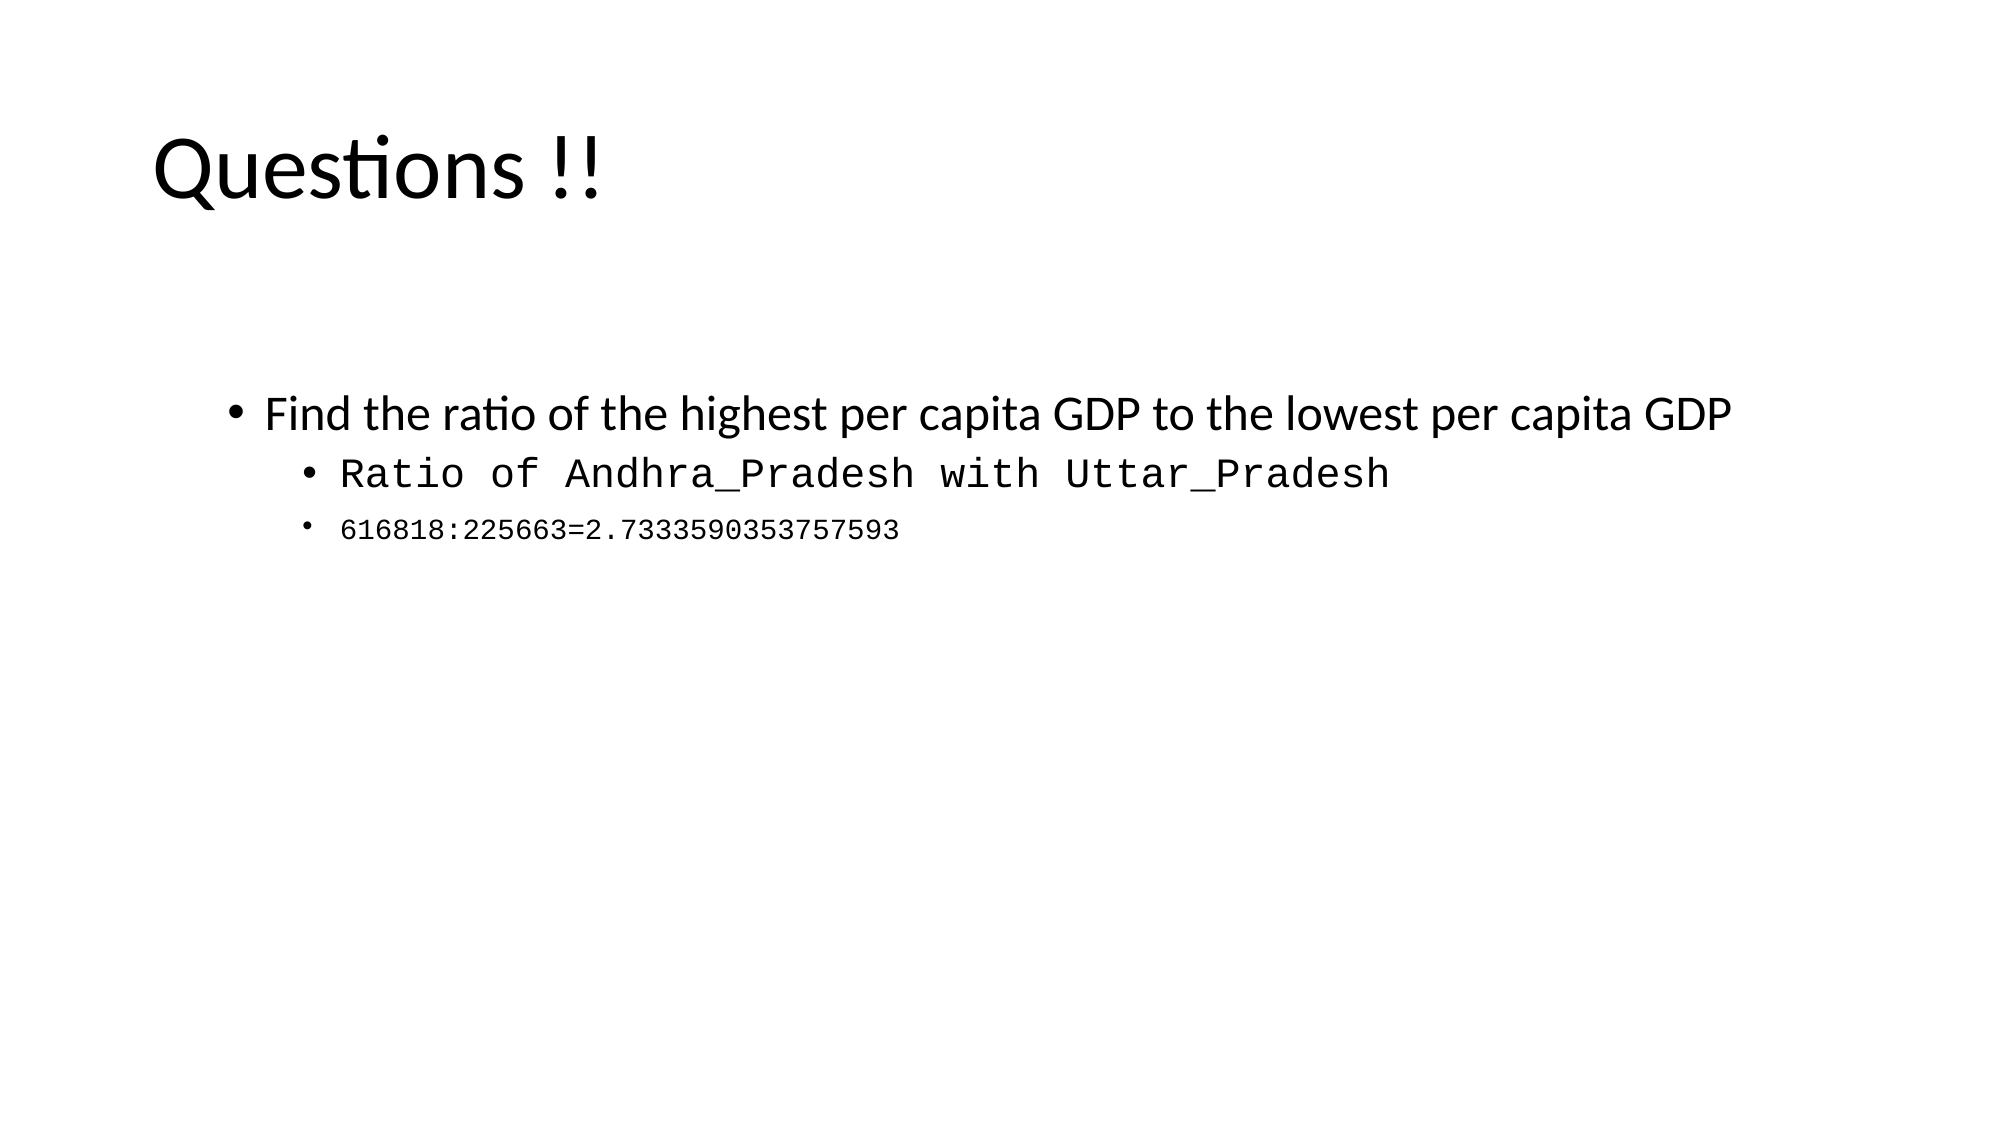

# Questions !!

Find the ratio of the highest per capita GDP to the lowest per capita GDP
Ratio of Andhra_Pradesh with Uttar_Pradesh
616818:225663=2.7333590353757593